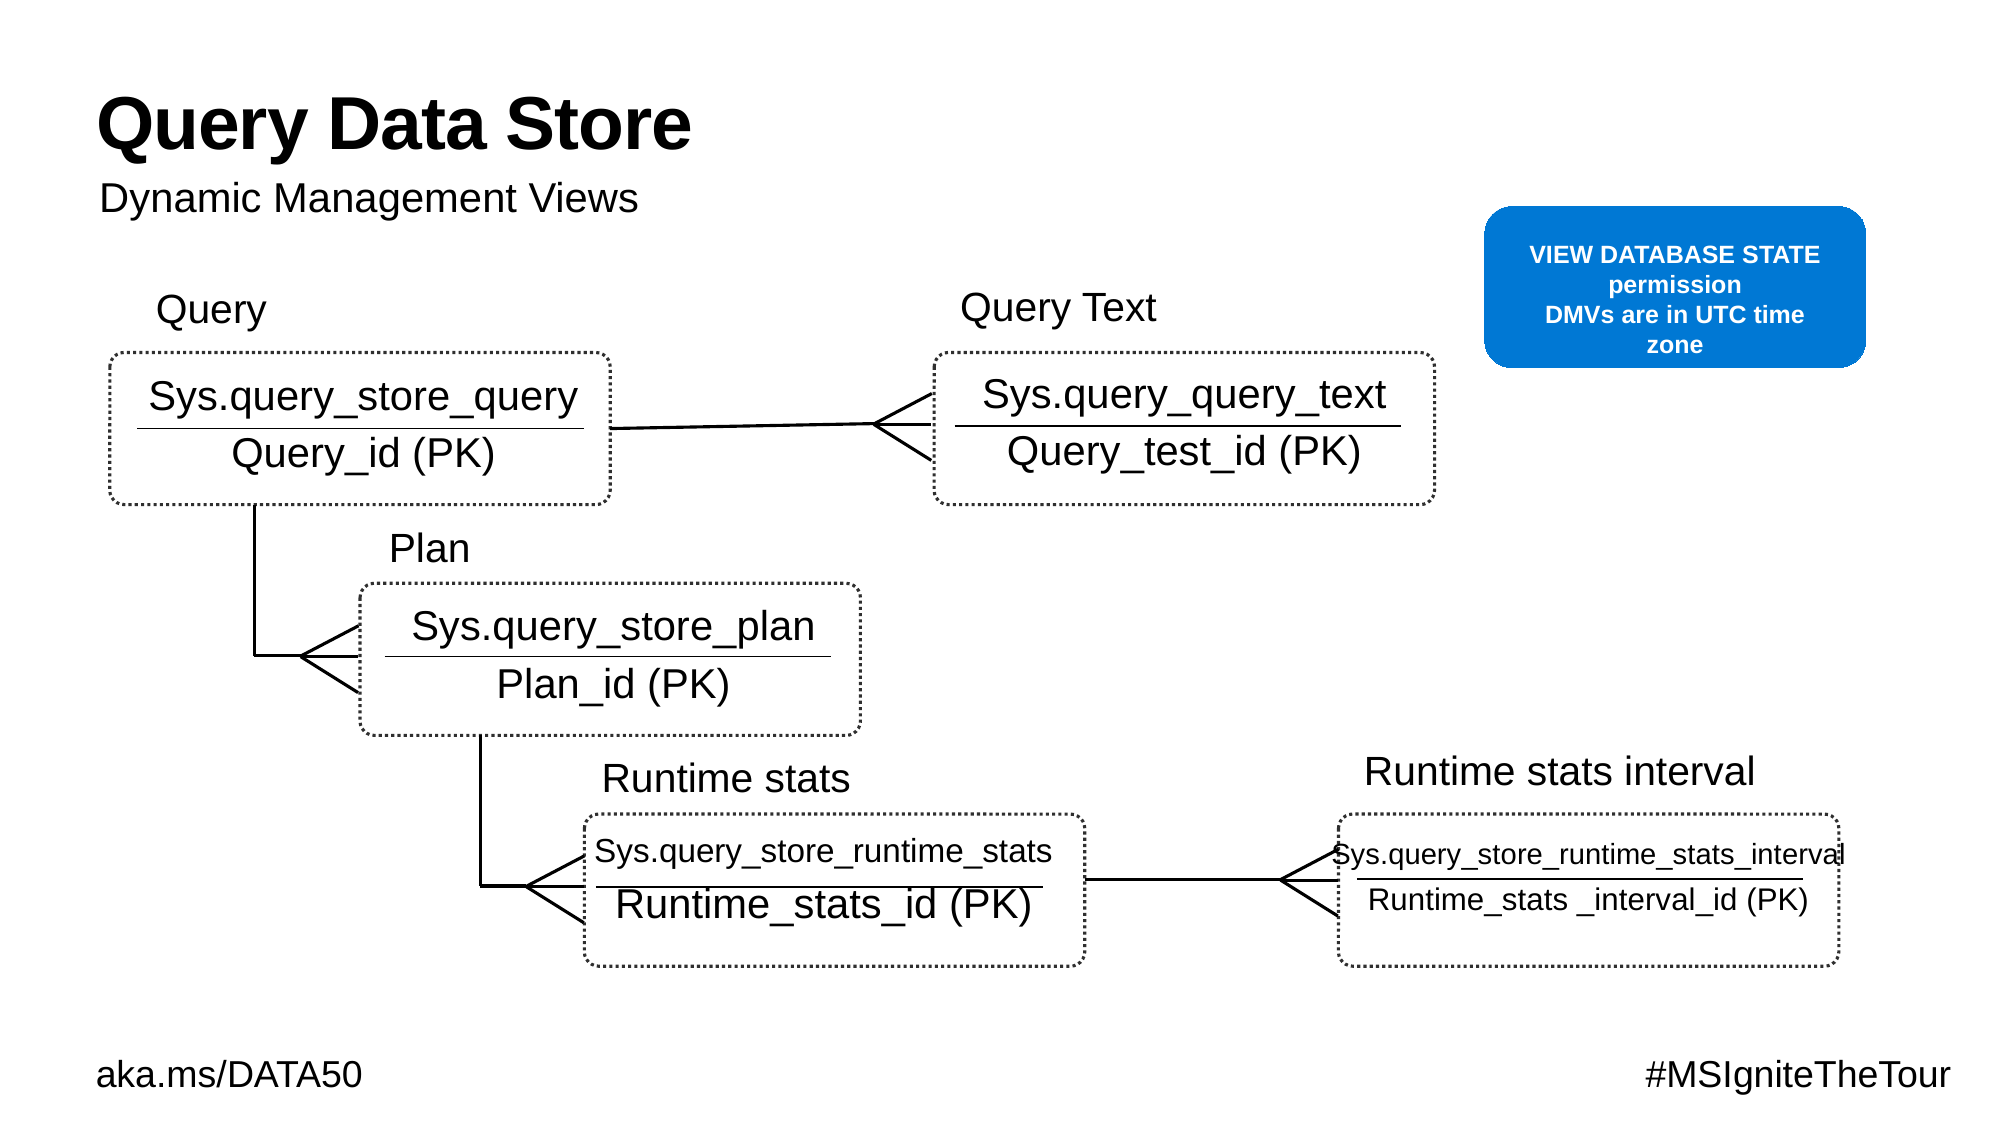

# Query Data Store
Dynamic Management Views
VIEW DATABASE STATE permission
DMVs are in UTC time zone
Query Text
Query
Sys.query_query_text
Query_test_id (PK)
Sys.query_store_query
Query_id (PK)

Plan
Sys.query_store_plan
Plan_id (PK)

Runtime stats interval
Runtime stats
Sys.query_store_runtime_stats
Runtime_stats_id (PK)

Sys.query_store_runtime_stats_interval
Runtime_stats _interval_id (PK)